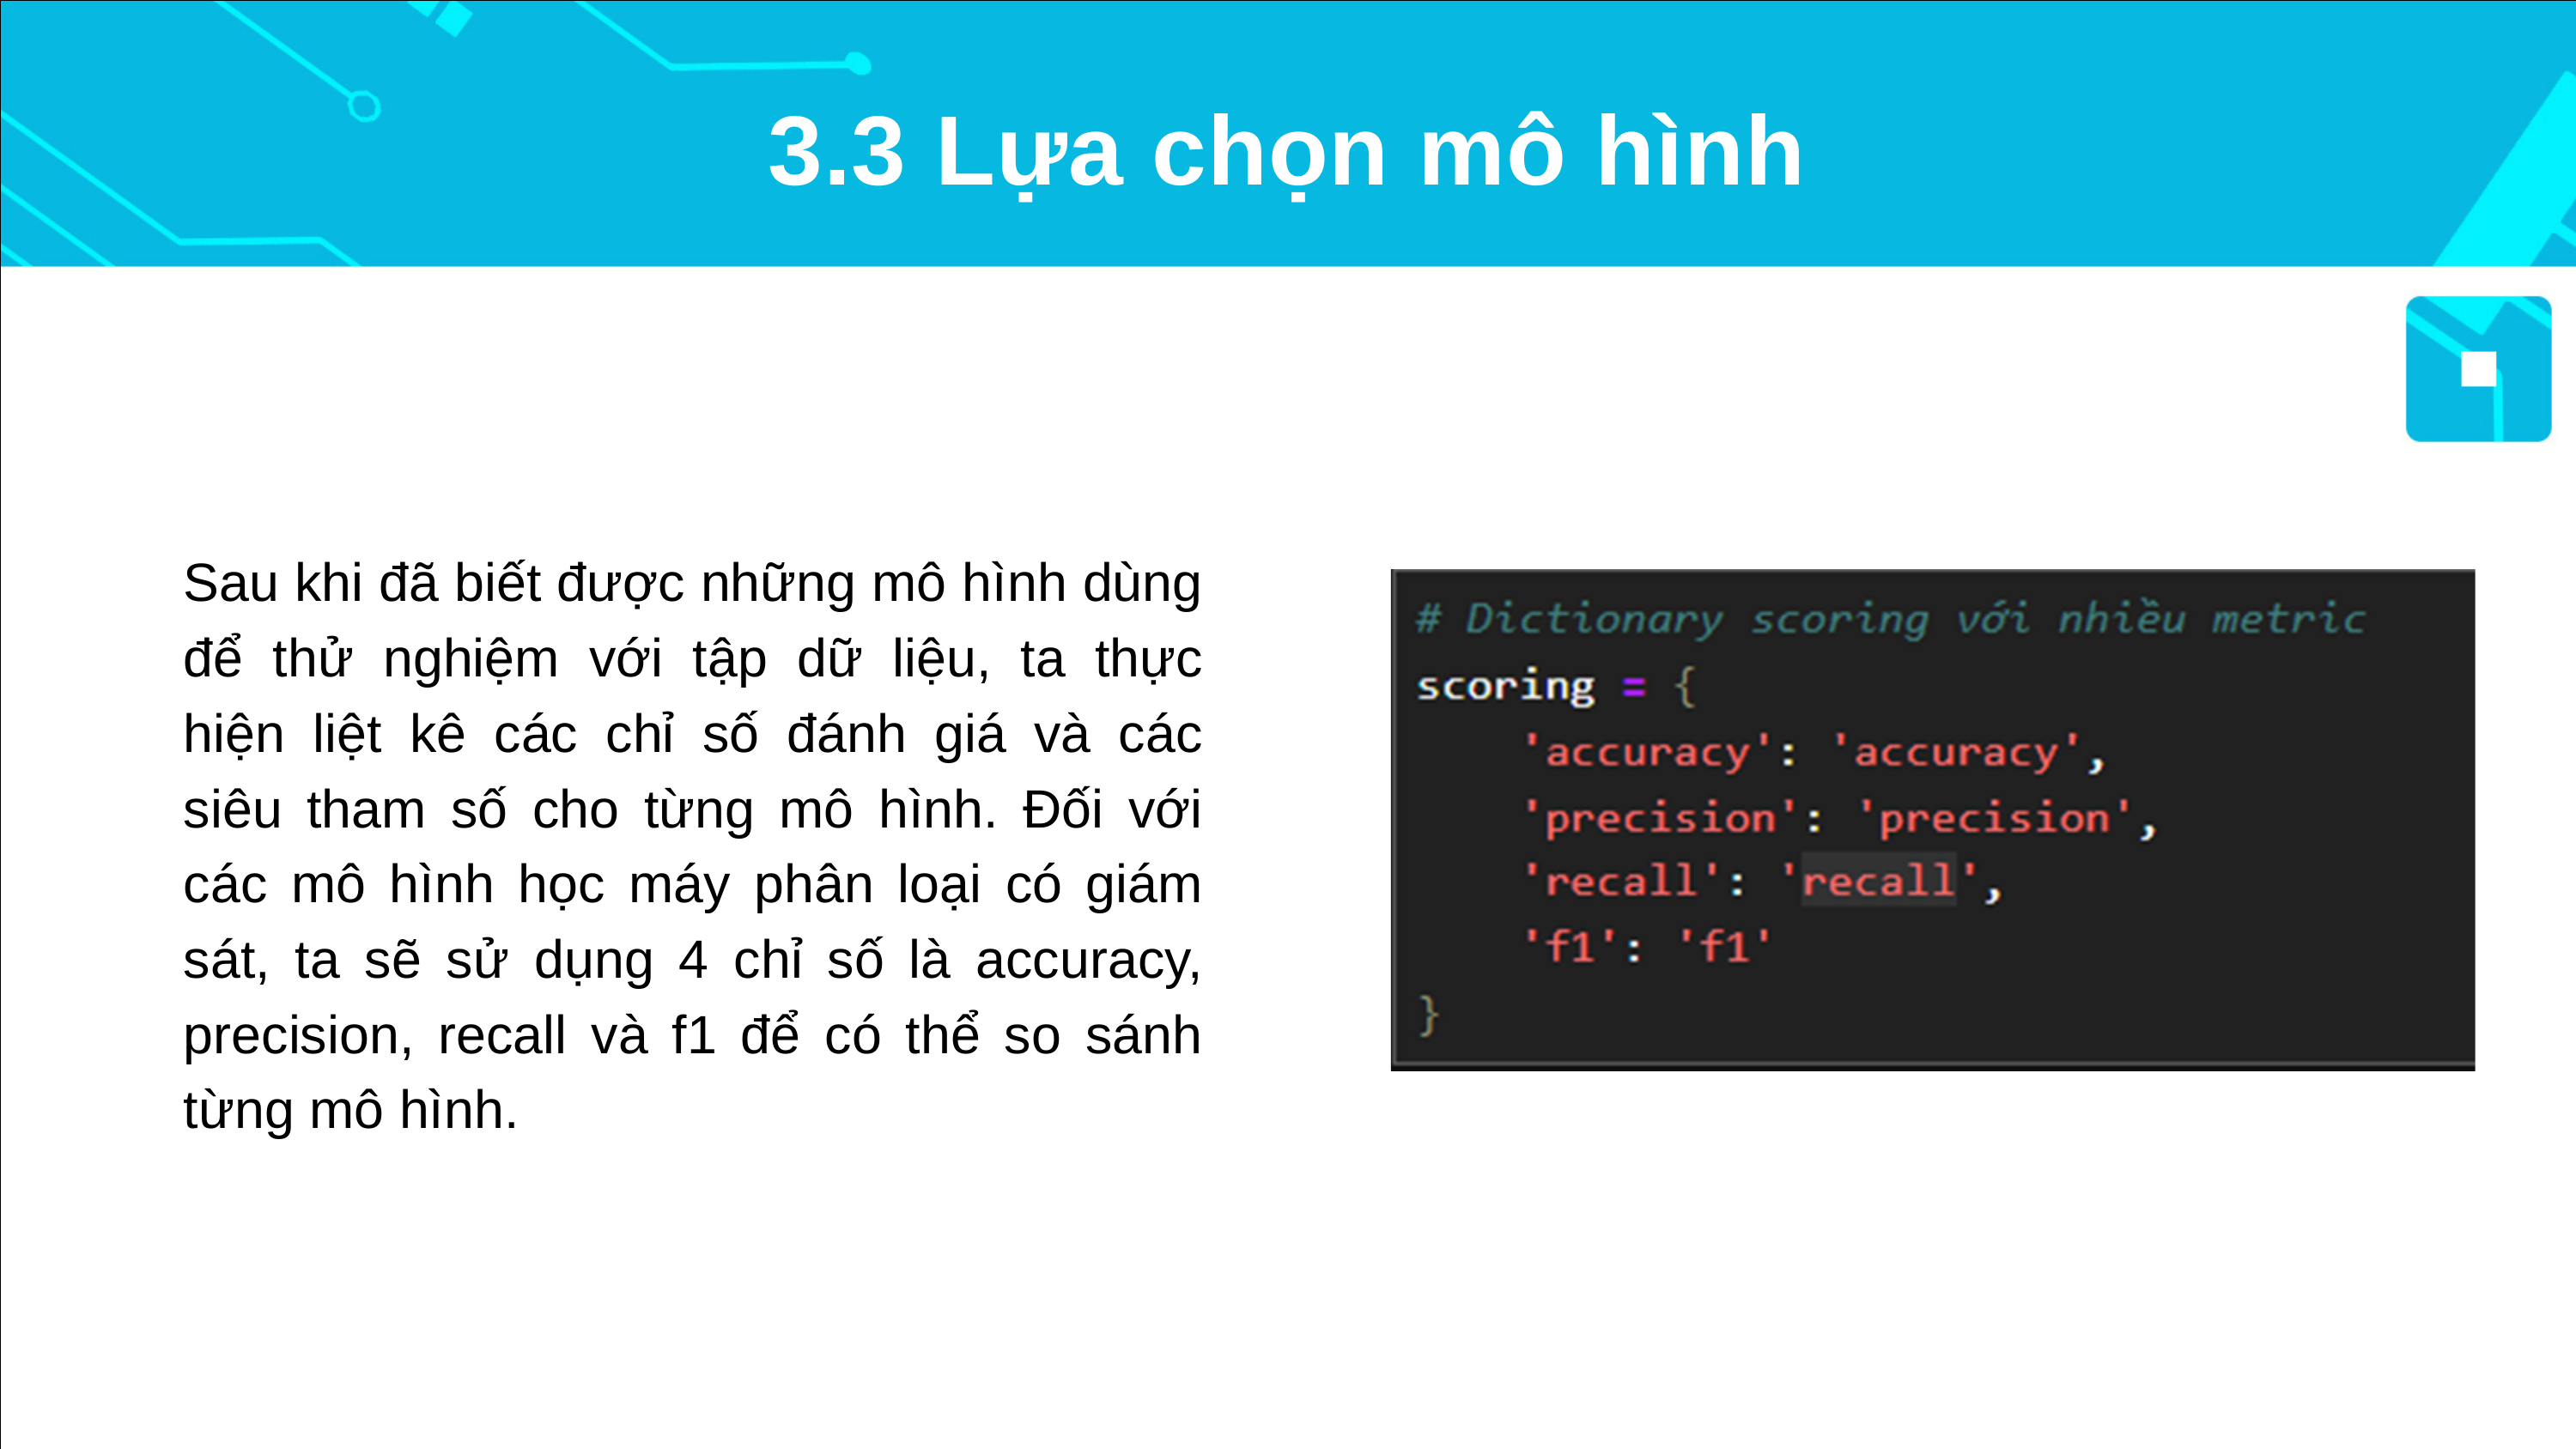

3.3 Lựa chọn mô hình
Sau khi đã biết được những mô hình dùng để thử nghiệm với tập dữ liệu, ta thực hiện liệt kê các chỉ số đánh giá và các siêu tham số cho từng mô hình. Đối với các mô hình học máy phân loại có giám sát, ta sẽ sử dụng 4 chỉ số là accuracy, precision, recall và f1 để có thể so sánh từng mô hình.